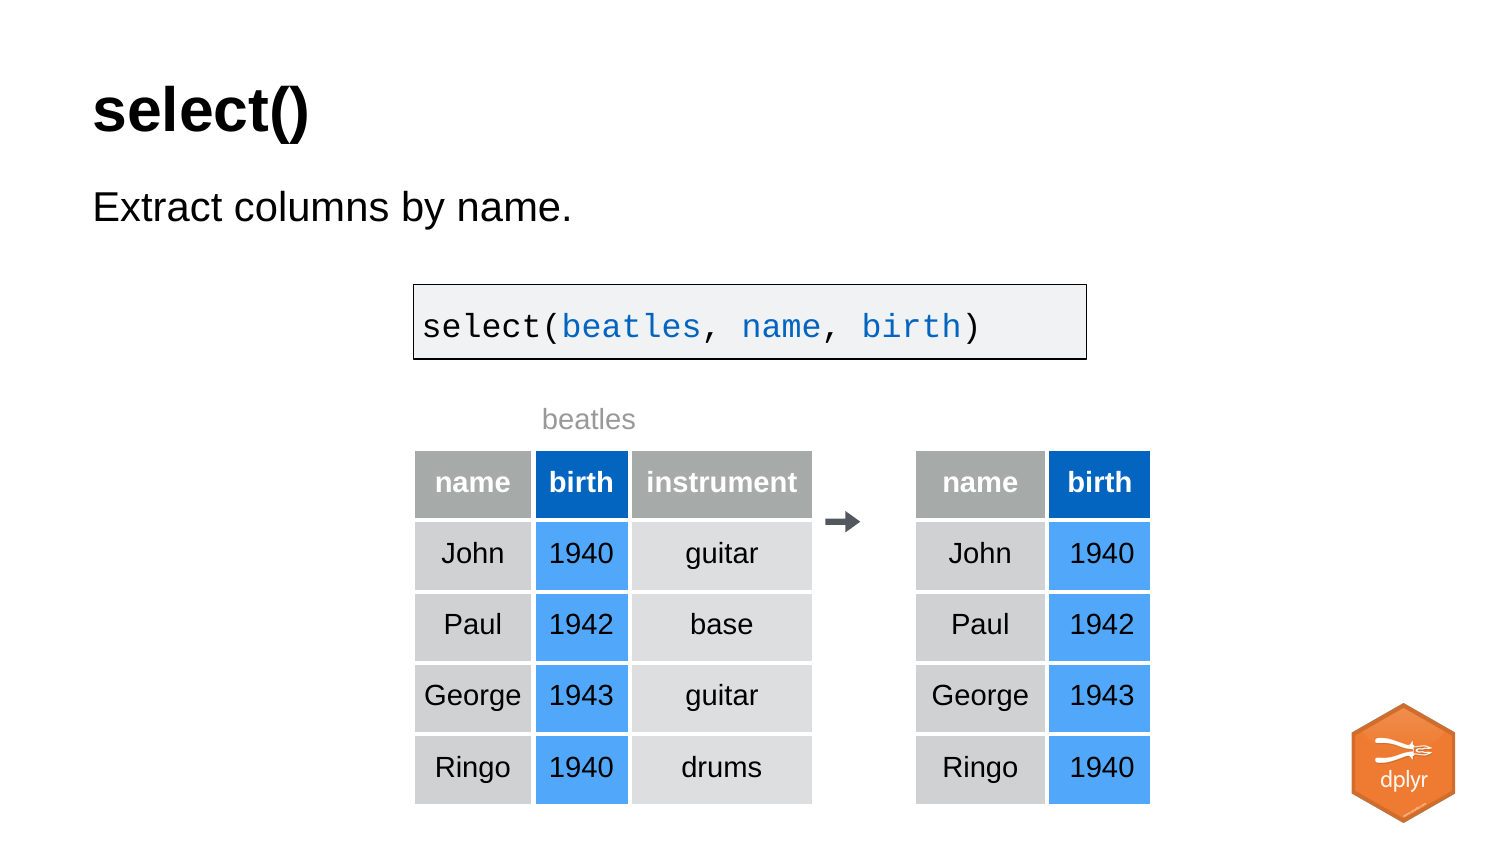

select()
Extract columns by name.
select(beatles, name, birth)
beatles
| name | birth | instrument |
| --- | --- | --- |
| John | 1940 | guitar |
| Paul | 1942 | base |
| George | 1943 | guitar |
| Ringo | 1940 | drums |
| name | birth |
| --- | --- |
| John | 1940 |
| Paul | 1942 |
| George | 1943 |
| Ringo | 1940 |